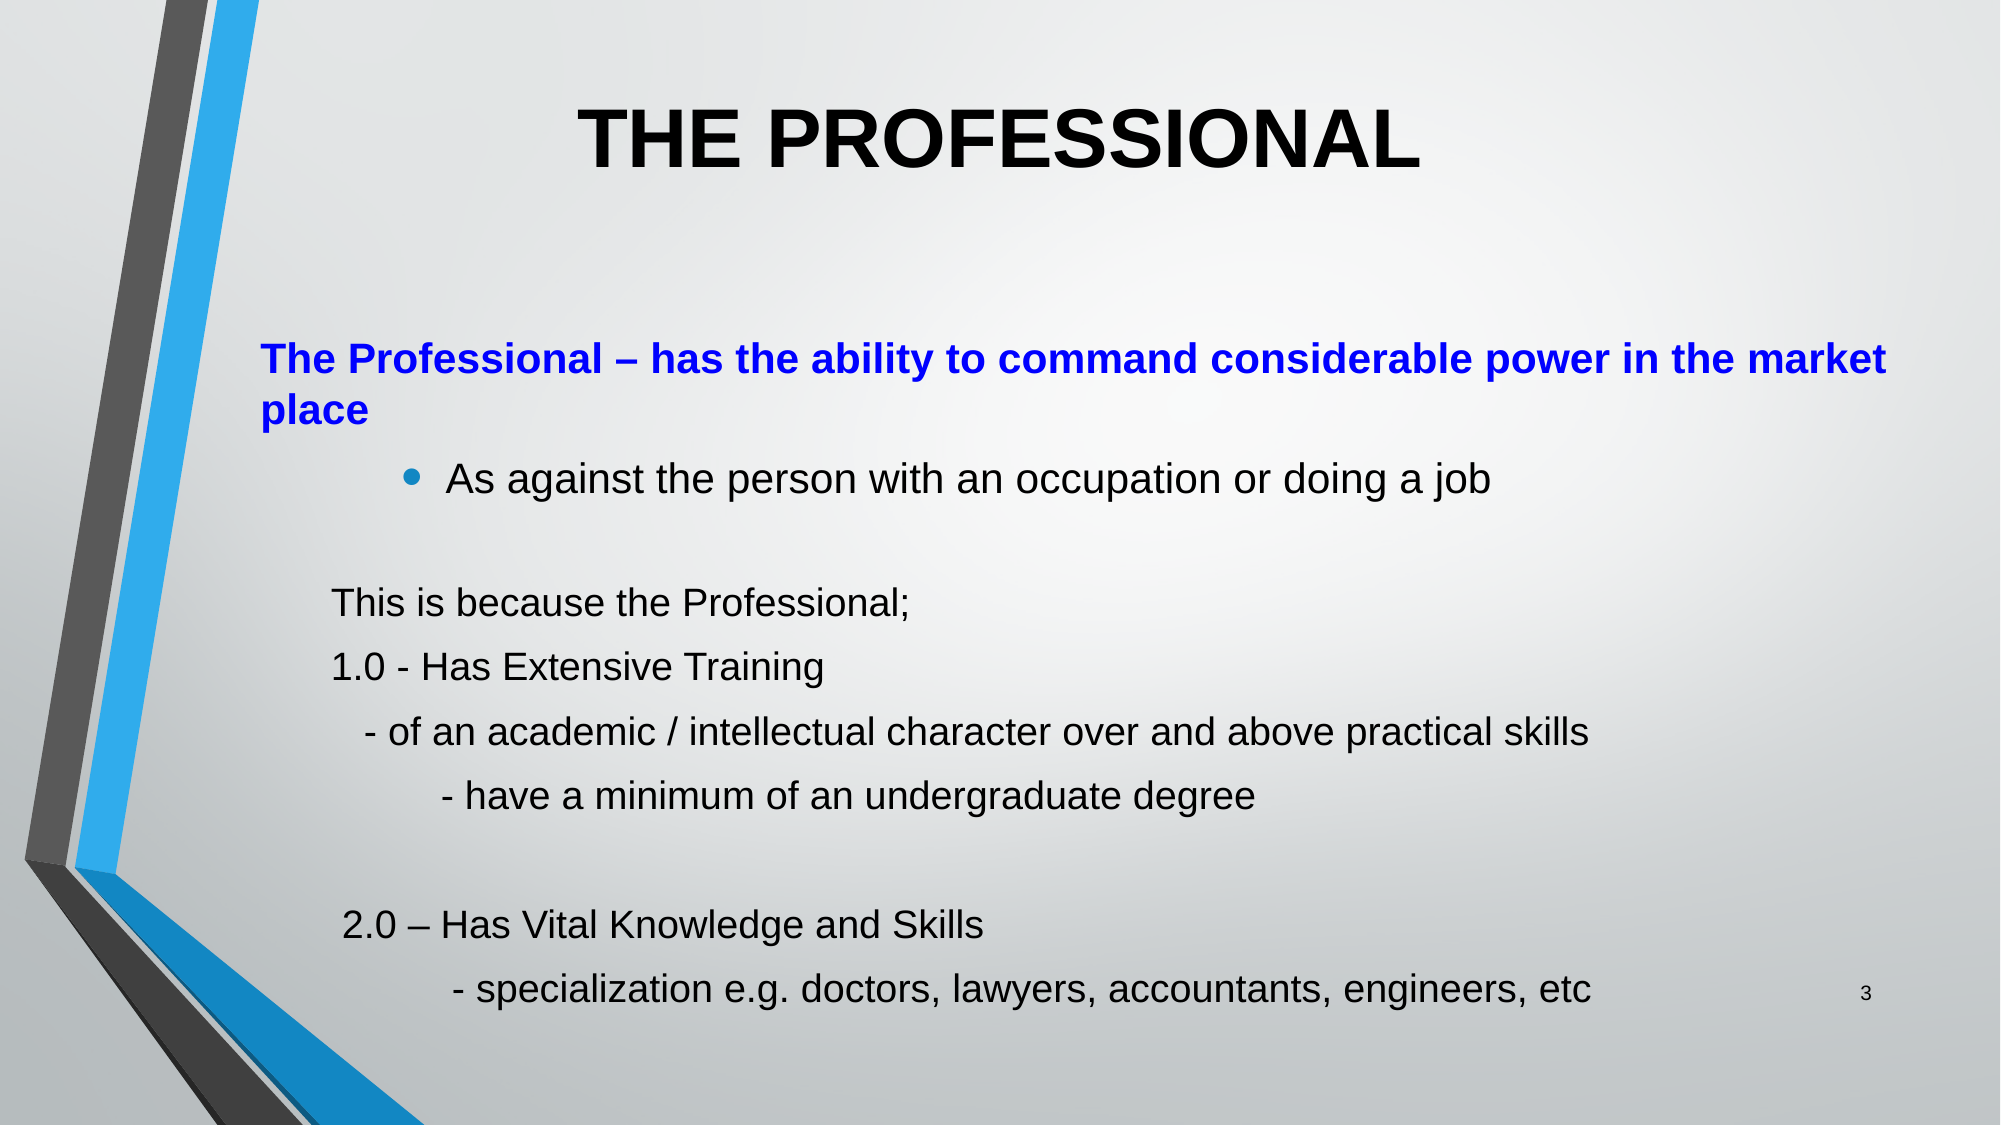

# THE PROFESSIONAL

The Professional – has the ability to command considerable power in the market place
As against the person with an occupation or doing a job

This is because the Professional;
1.0 - Has Extensive Training
	   - of an academic / intellectual character over and above practical skills
          - have a minimum of an undergraduate degree

 2.0 – Has Vital Knowledge and Skills
           - specialization e.g. doctors, lawyers, accountants, engineers, etc

3